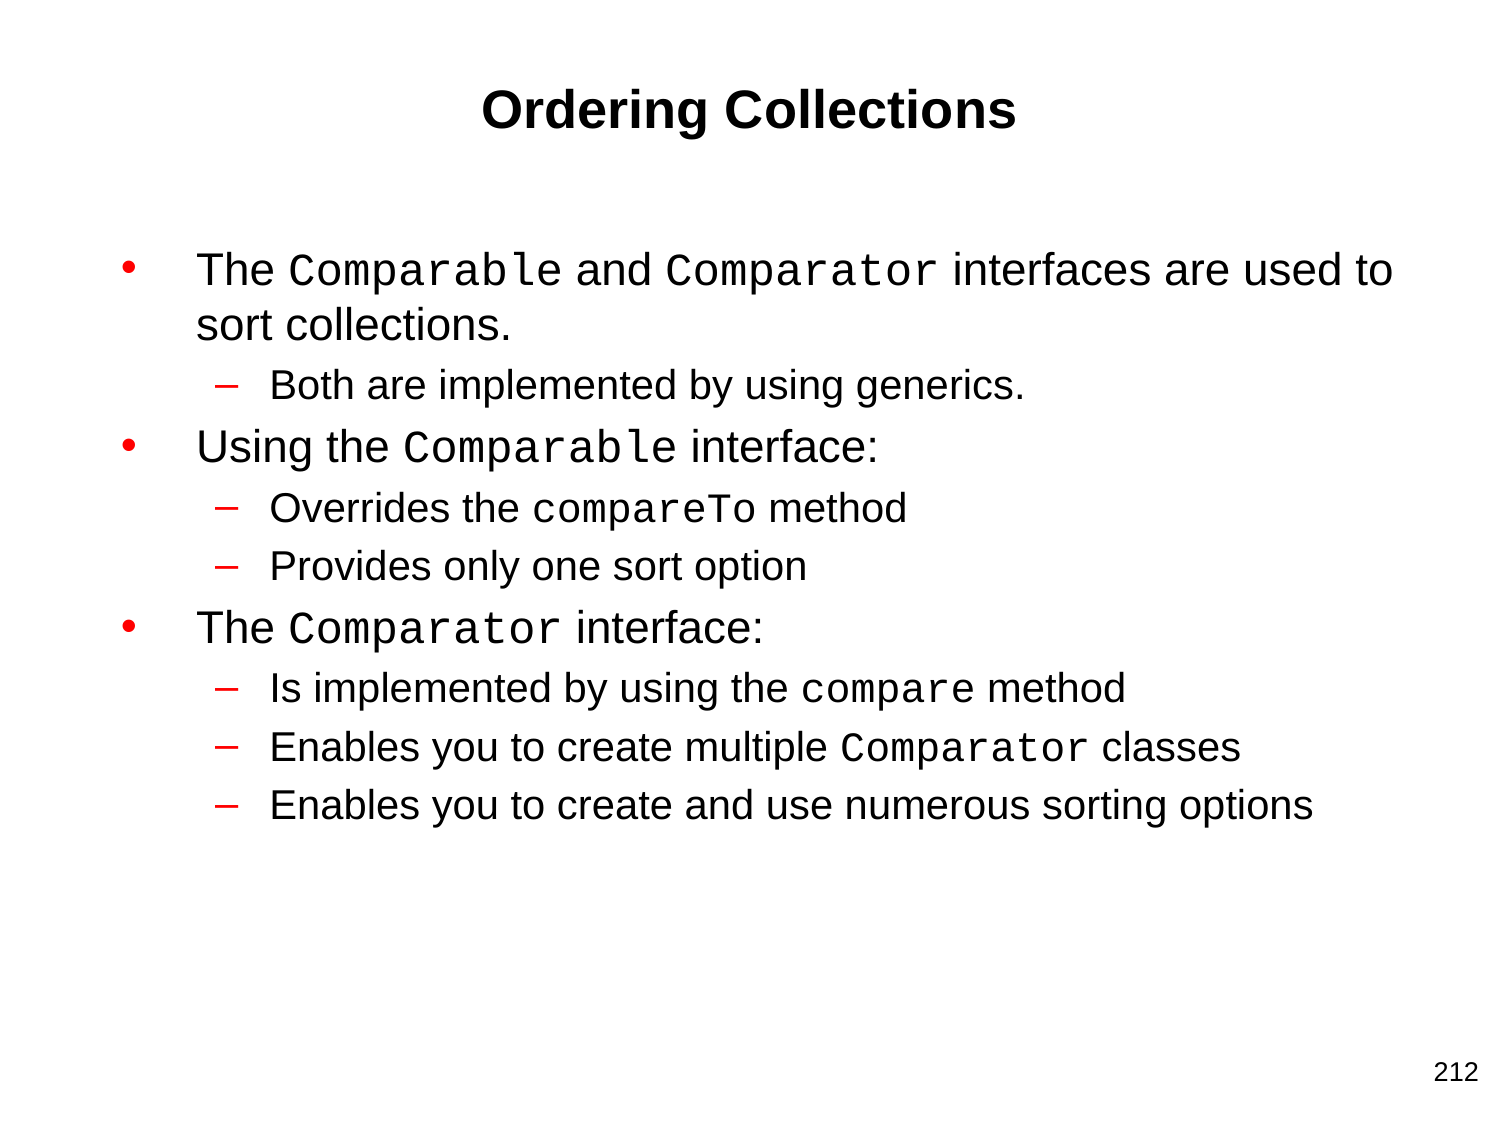

# Ordering Collections
The Comparable and Comparator interfaces are used to sort collections.
Both are implemented by using generics.
Using the Comparable interface:
Overrides the compareTo method
Provides only one sort option
The Comparator interface:
Is implemented by using the compare method
Enables you to create multiple Comparator classes
Enables you to create and use numerous sorting options

212